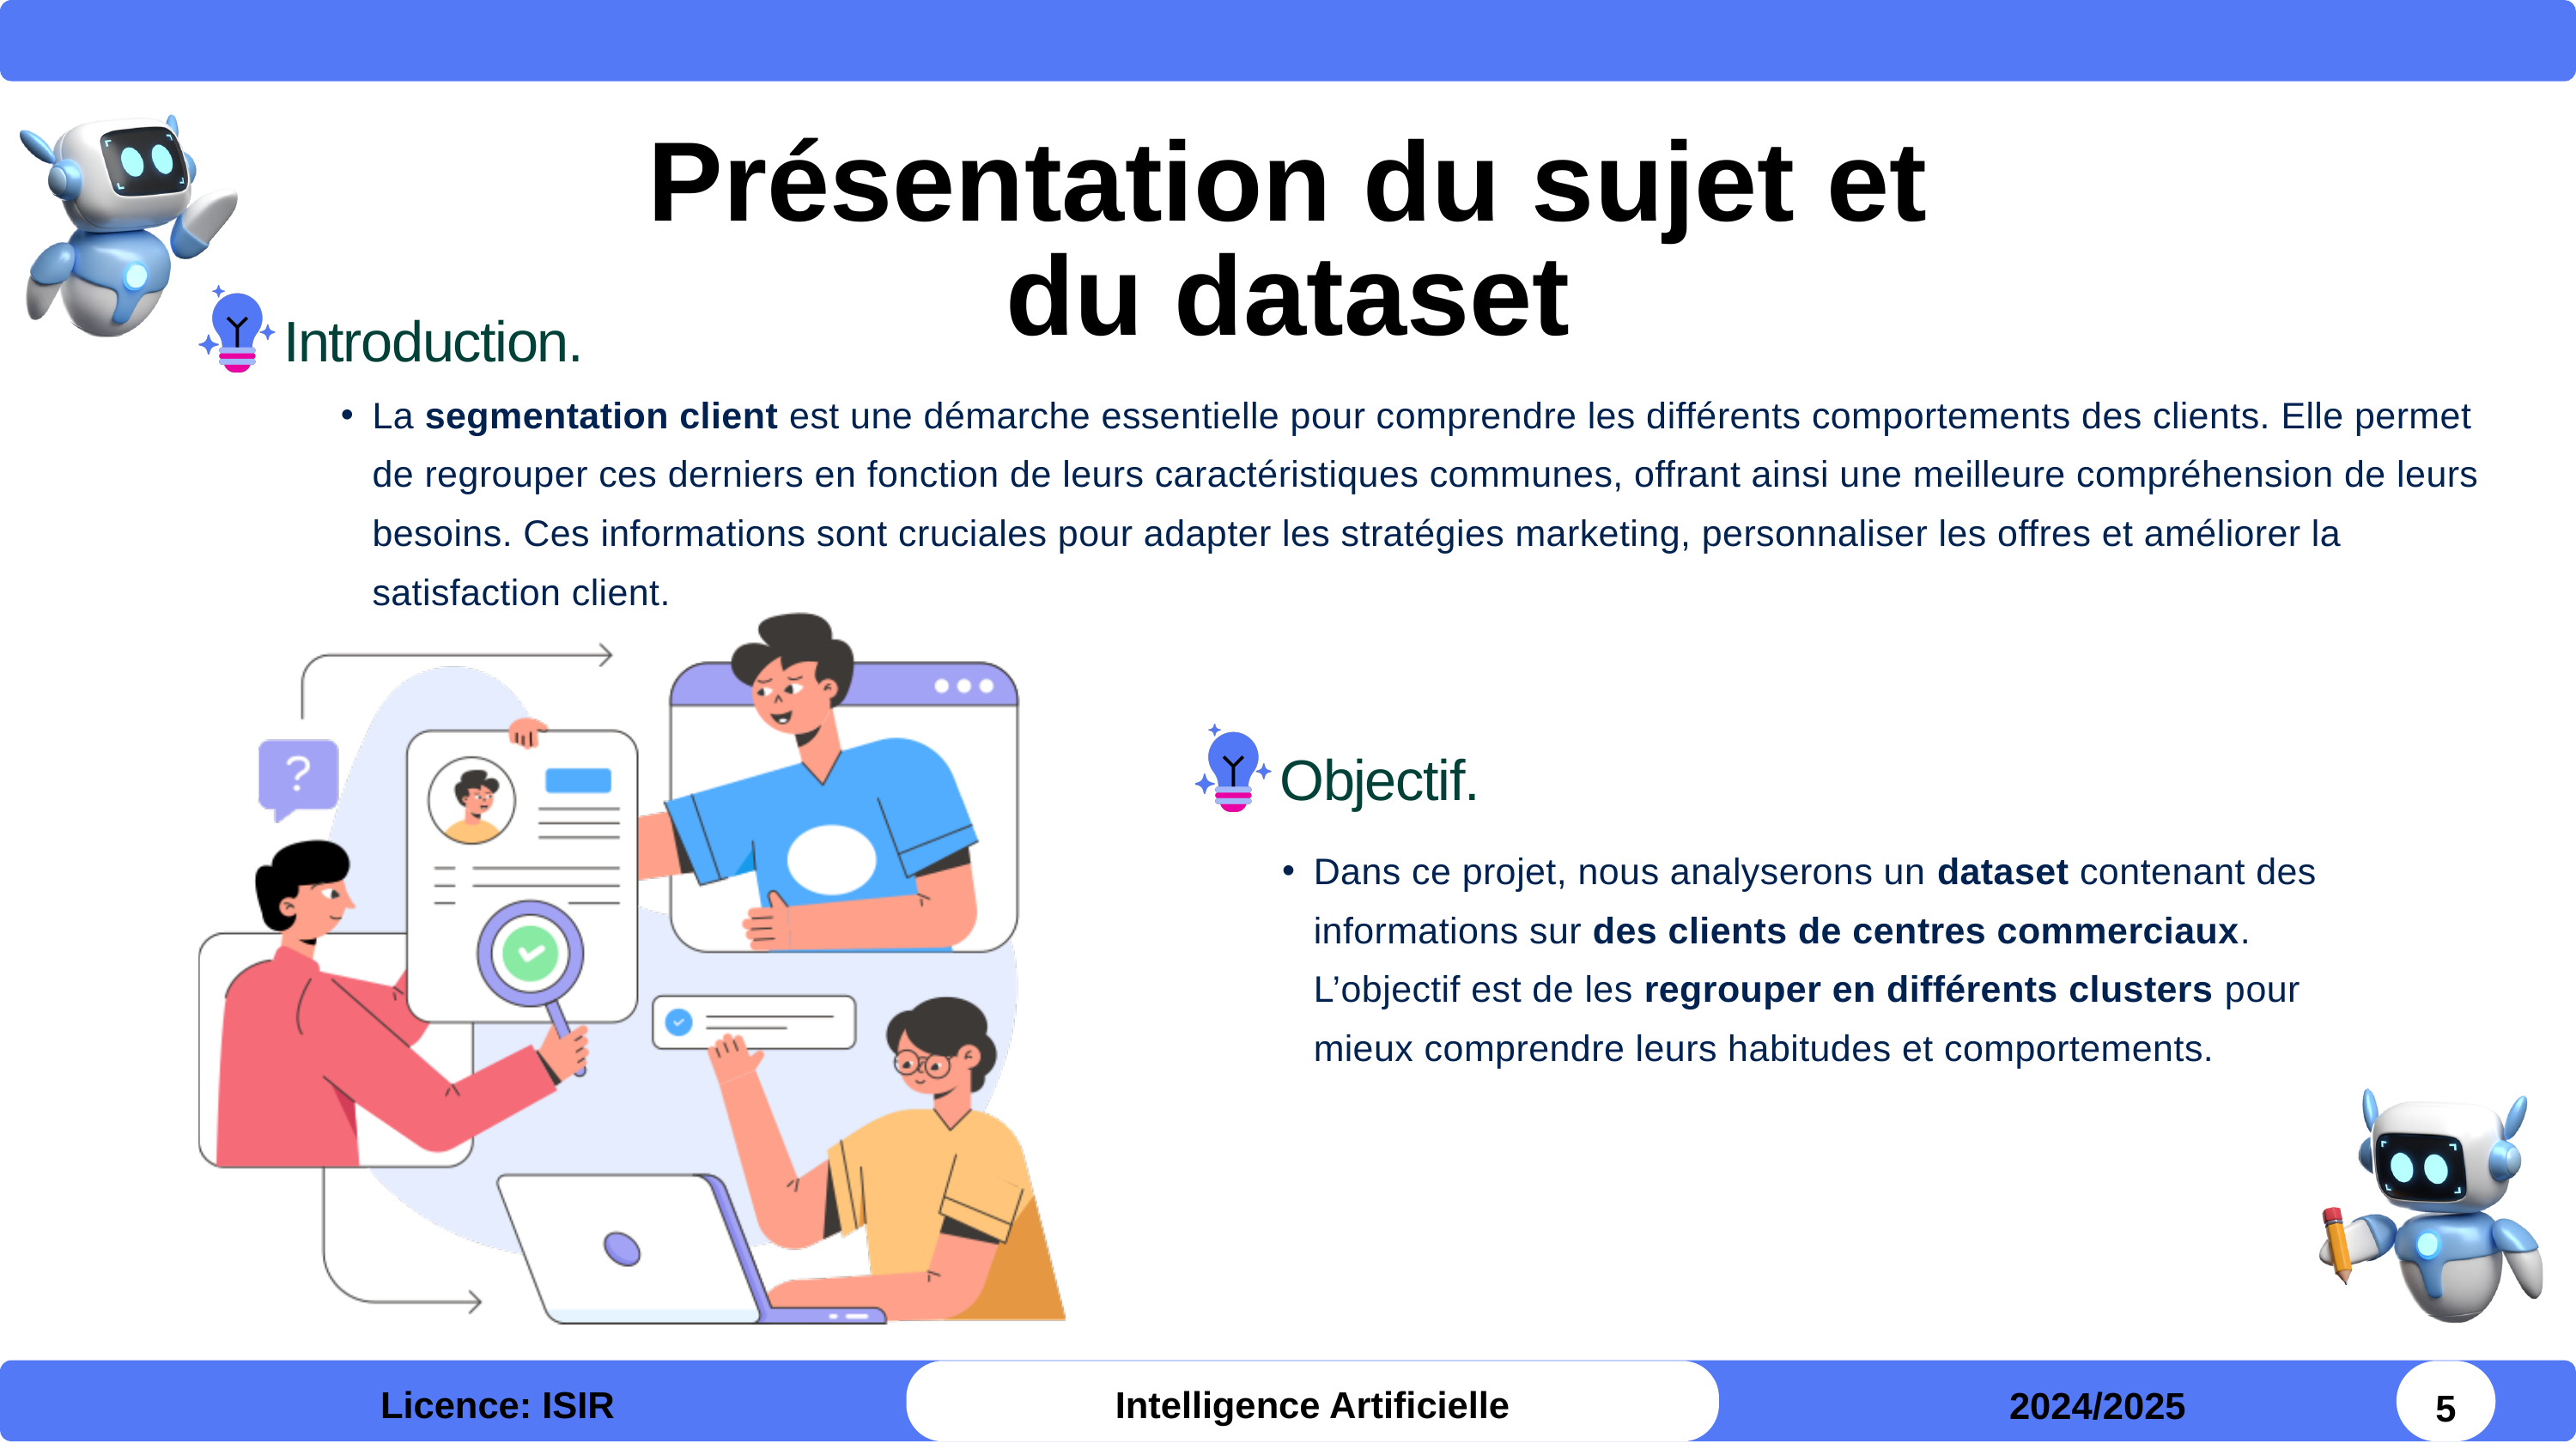

Présentation du sujet et du dataset

Introduction.
La segmentation client est une démarche essentielle pour comprendre les différents comportements des clients. Elle permet de regrouper ces derniers en fonction de leurs caractéristiques communes, offrant ainsi une meilleure compréhension de leurs besoins. Ces informations sont cruciales pour adapter les stratégies marketing, personnaliser les offres et améliorer la satisfaction client.

Objectif.
Dans ce projet, nous analyserons un dataset contenant des informations sur des clients de centres commerciaux. L’objectif est de les regrouper en différents clusters pour mieux comprendre leurs habitudes et comportements.

5
Licence: ISIR
Intelligence Artificielle
2024/2025